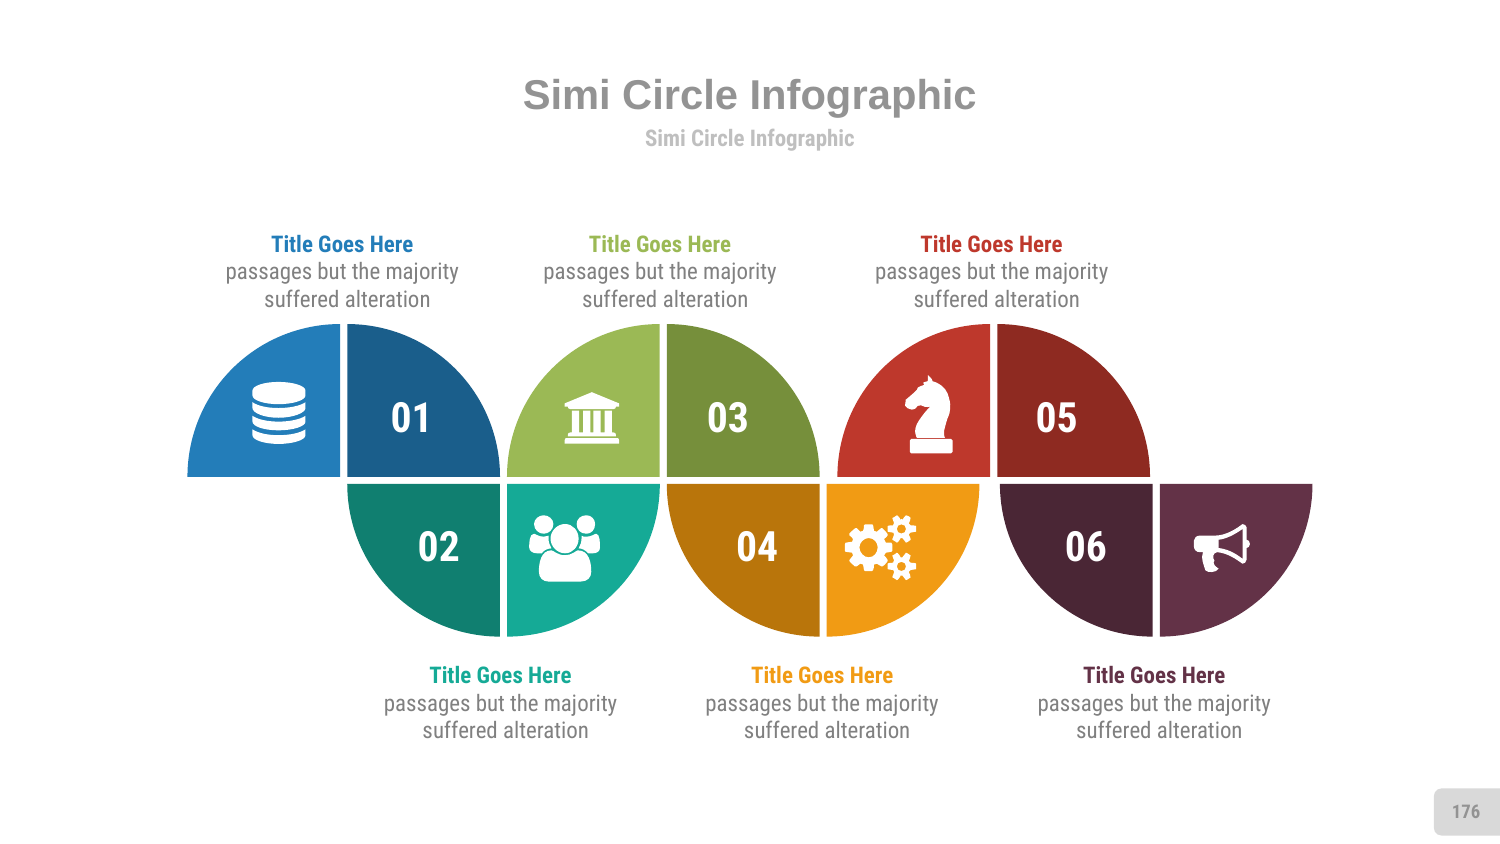

# Simi Circle Infographic
Simi Circle Infographic
Title Goes Here
passages but the majority   suffered alteration
Title Goes Here
passages but the majority   suffered alteration
Title Goes Here
passages but the majority   suffered alteration

01
03
05

02
04
06

Title Goes Here
passages but the majority   suffered alteration
Title Goes Here
passages but the majority   suffered alteration
Title Goes Here
passages but the majority   suffered alteration
176